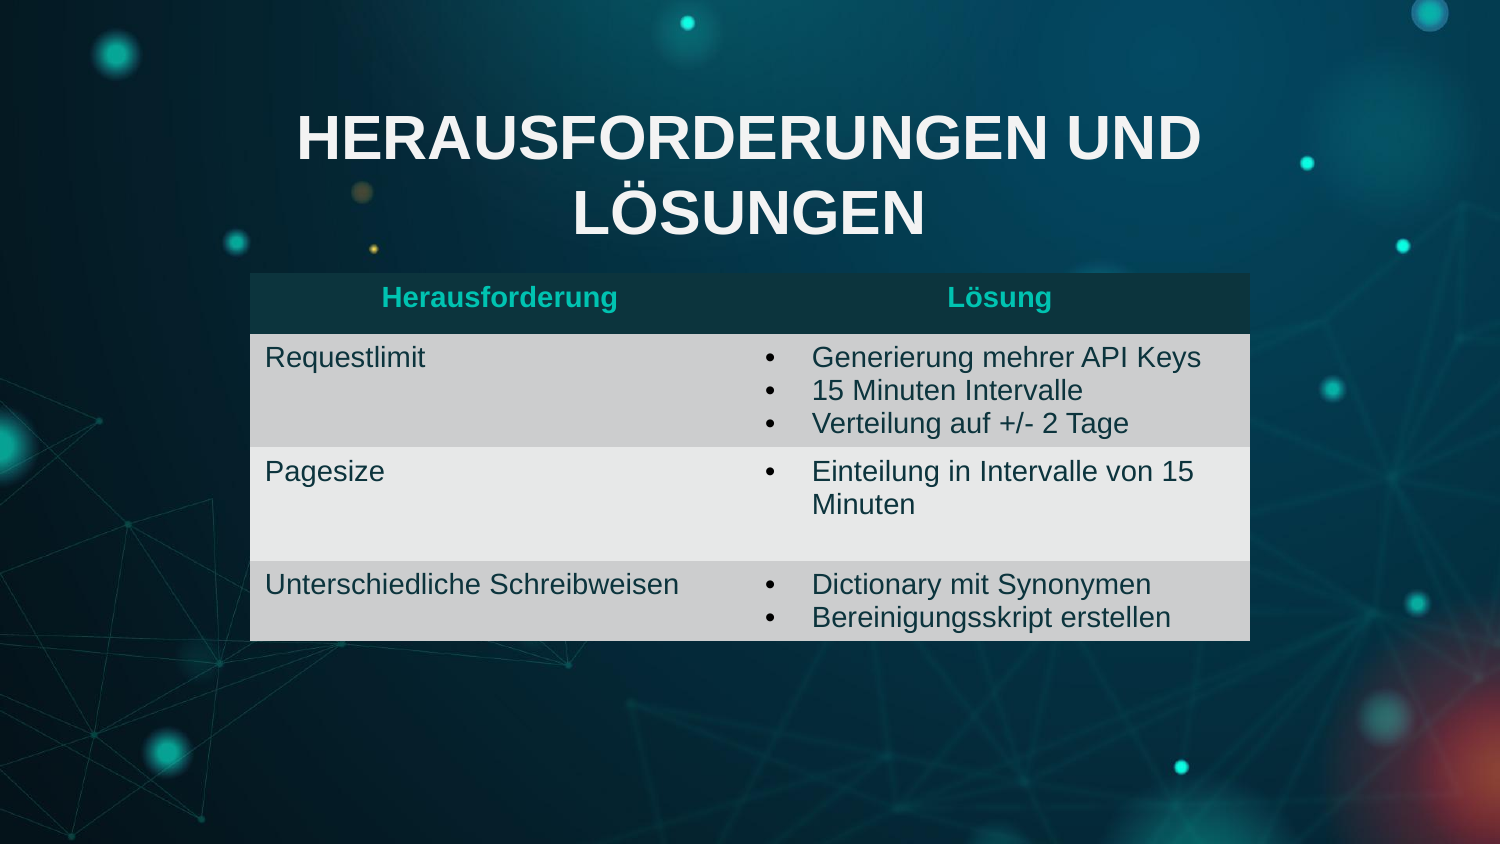

# HERAUSFORDERUNGEN UND LÖSUNGEN
| Herausforderung | Lösung |
| --- | --- |
| Requestlimit | Generierung mehrer API Keys 15 Minuten Intervalle Verteilung auf +/- 2 Tage |
| Pagesize | Einteilung in Intervalle von 15 Minuten |
| Unterschiedliche Schreibweisen | Dictionary mit Synonymen Bereinigungsskript erstellen |